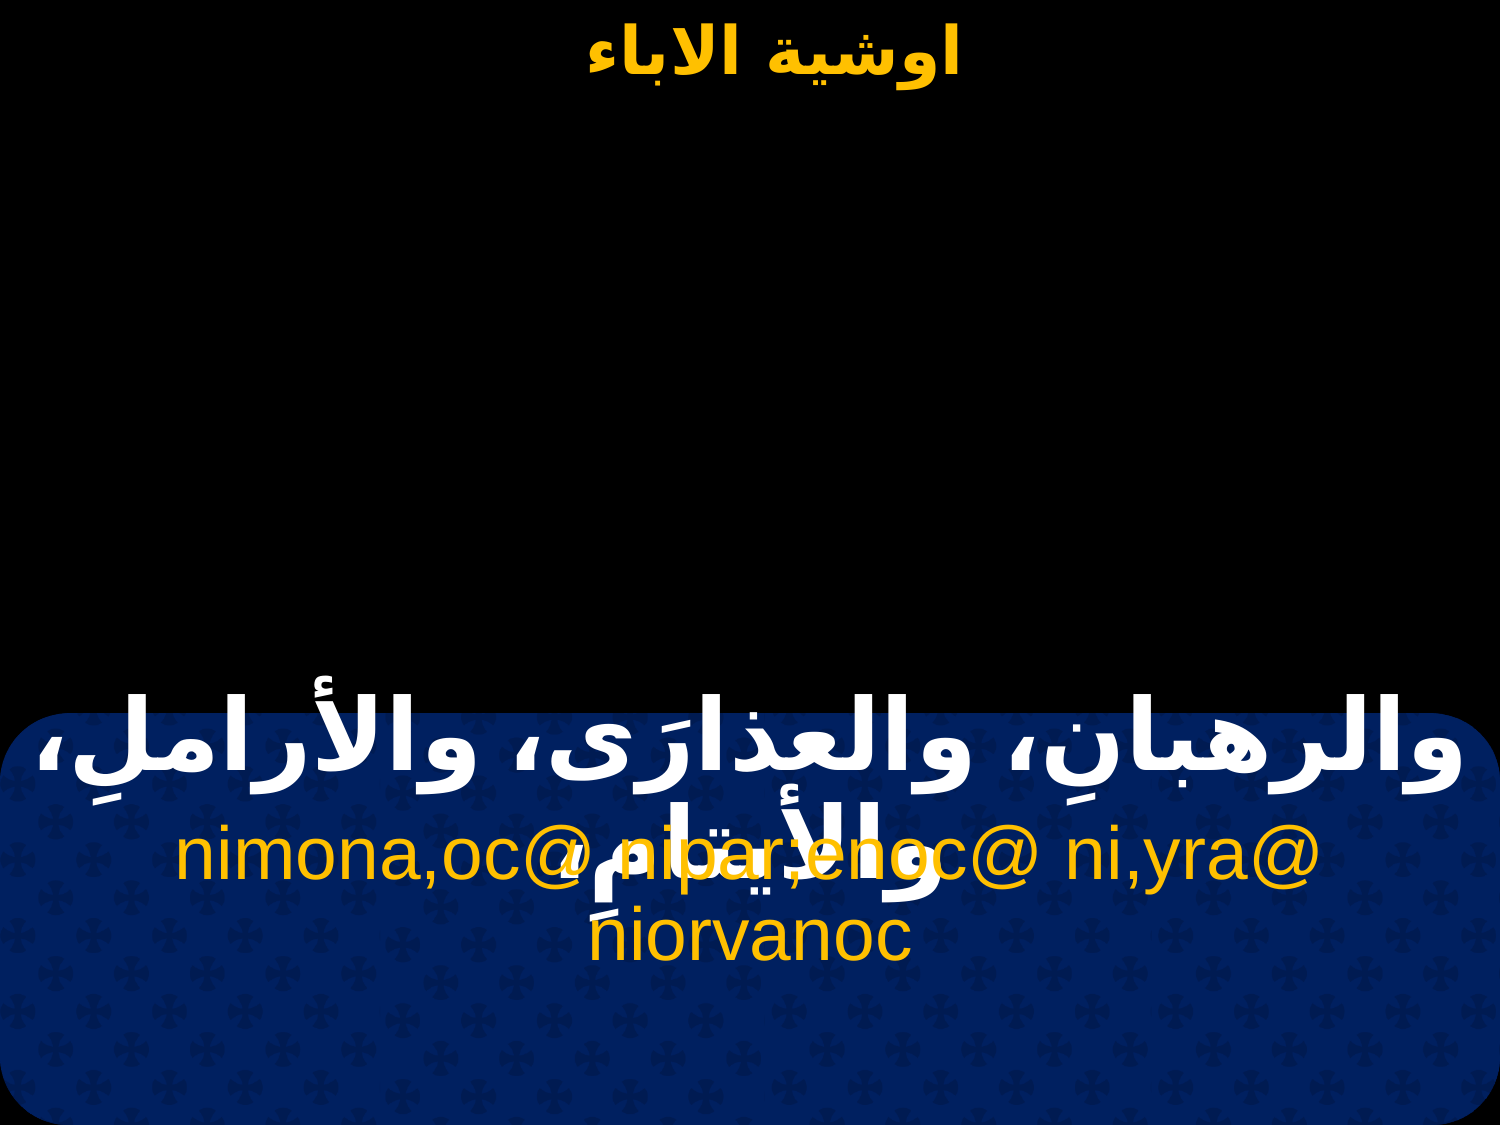

# والرهبانِ، والعذارَى، والأراملِ، والأيتامِ،
nimona,oc@ nipar;enoc@ ni,yra@ niorvanoc